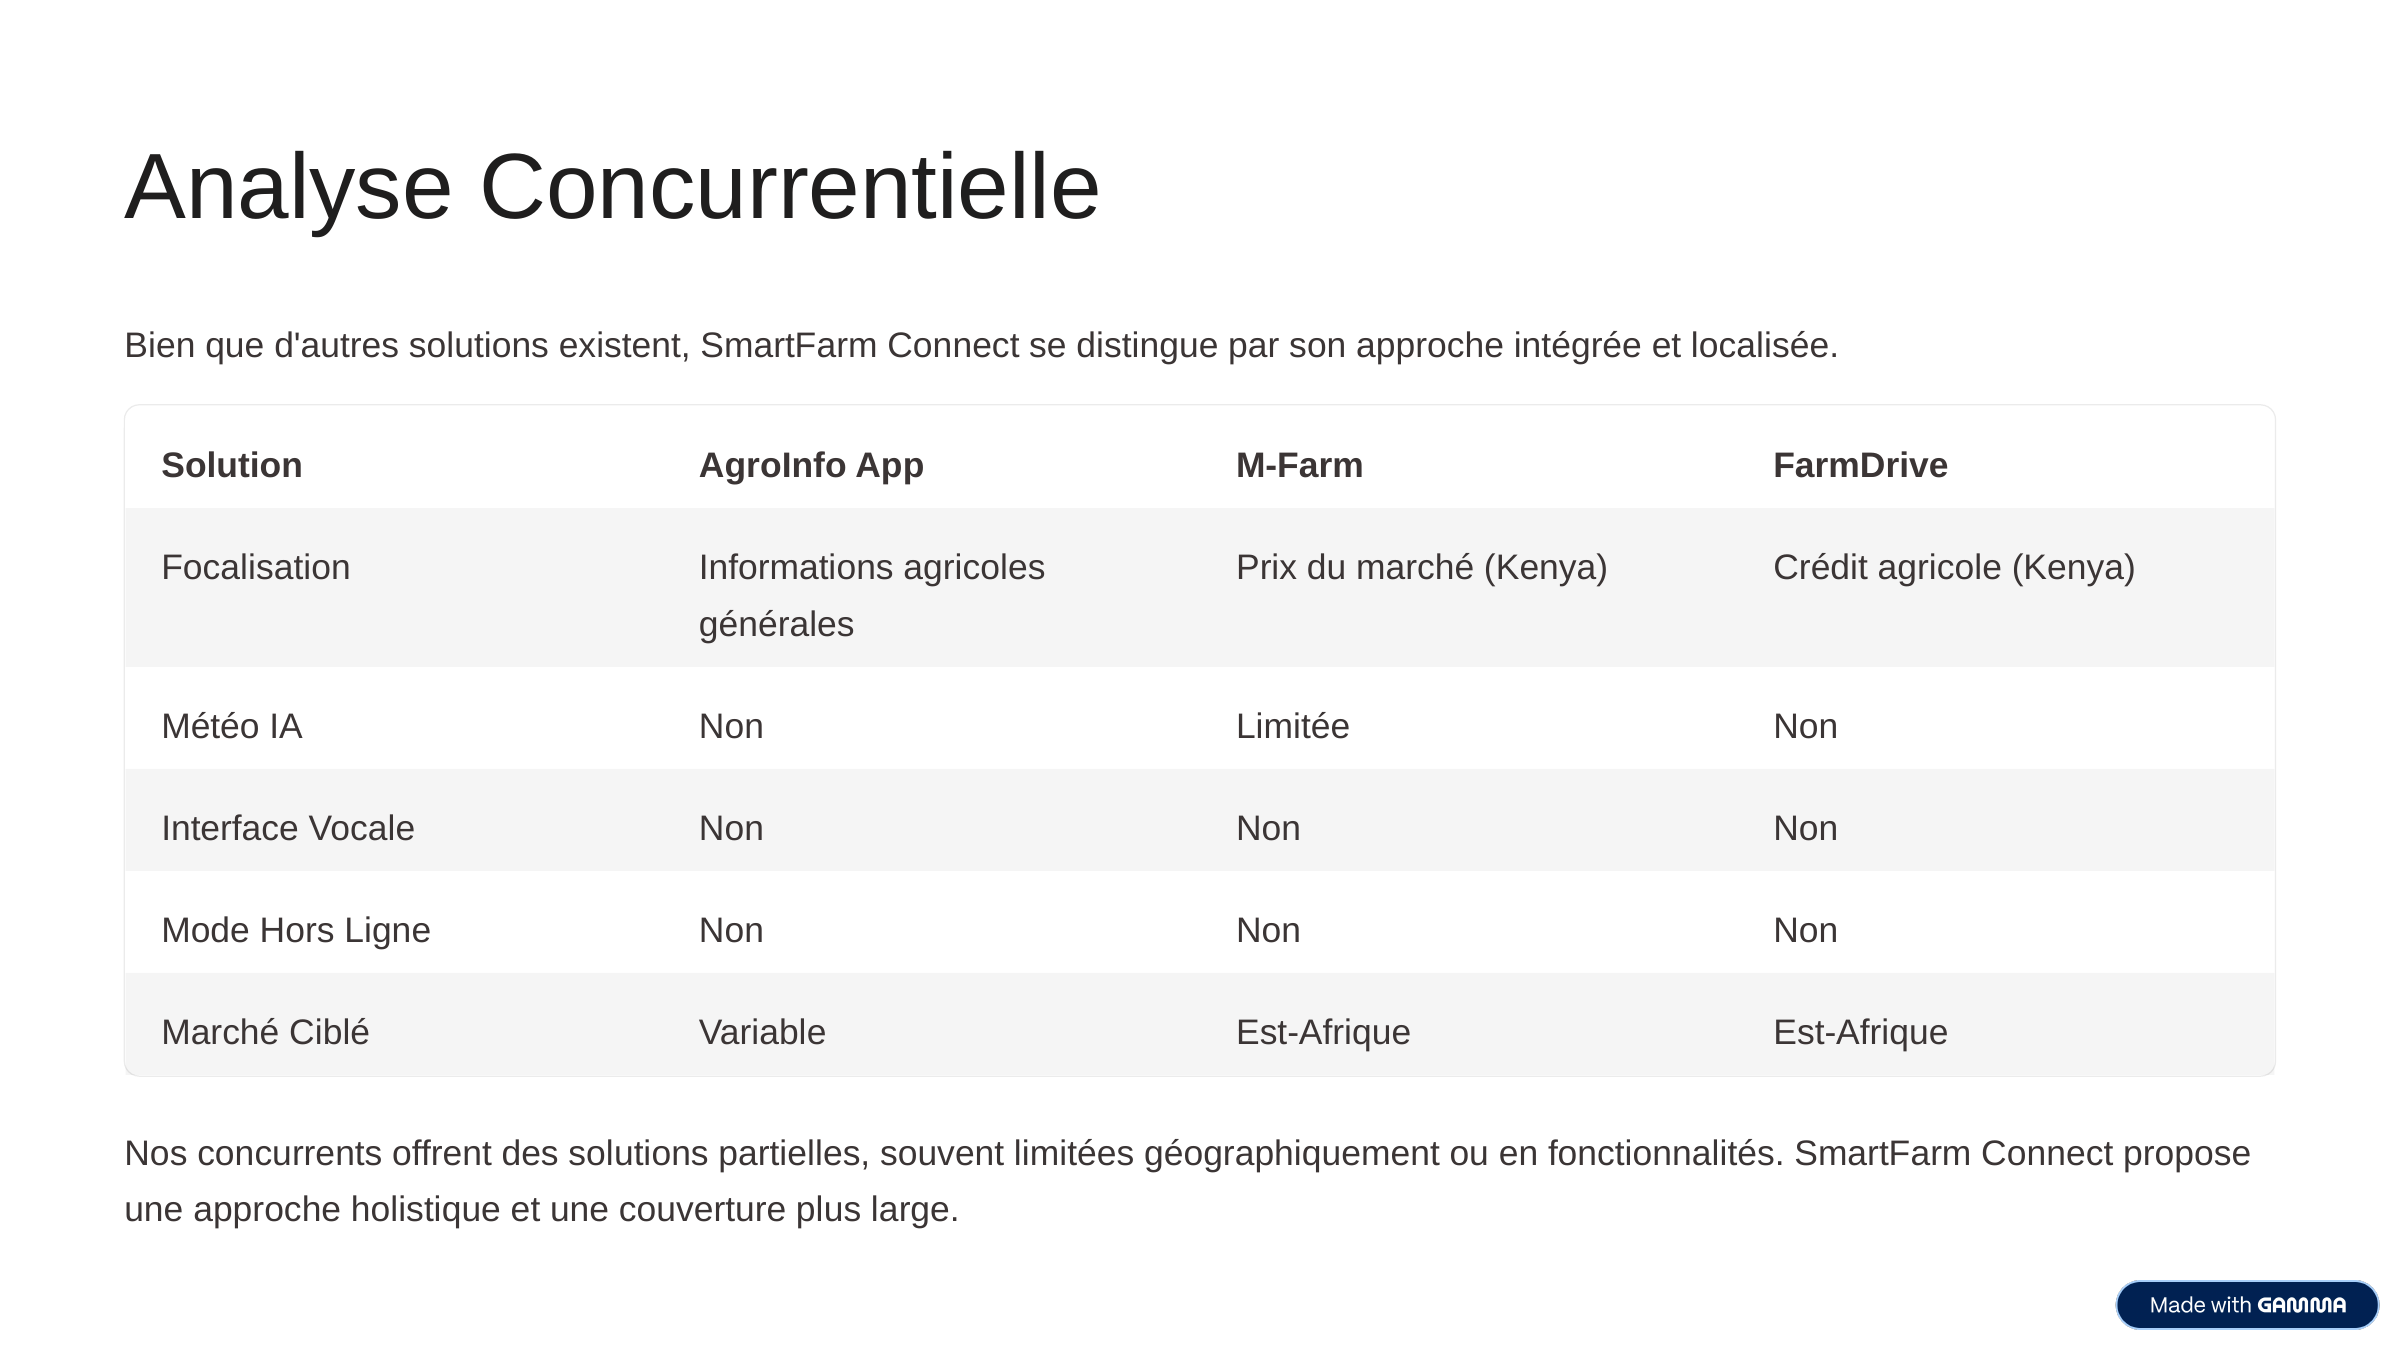

Analyse Concurrentielle
Bien que d'autres solutions existent, SmartFarm Connect se distingue par son approche intégrée et localisée.

Solution
AgroInfo App
M-Farm
FarmDrive

Focalisation
Informations agricoles générales
Prix du marché (Kenya)
Crédit agricole (Kenya)

Météo IA
Non
Limitée
Non

Interface Vocale
Non
Non
Non

Mode Hors Ligne
Non
Non
Non

Marché Ciblé
Variable
Est-Afrique
Est-Afrique
Nos concurrents offrent des solutions partielles, souvent limitées géographiquement ou en fonctionnalités. SmartFarm Connect propose une approche holistique et une couverture plus large.